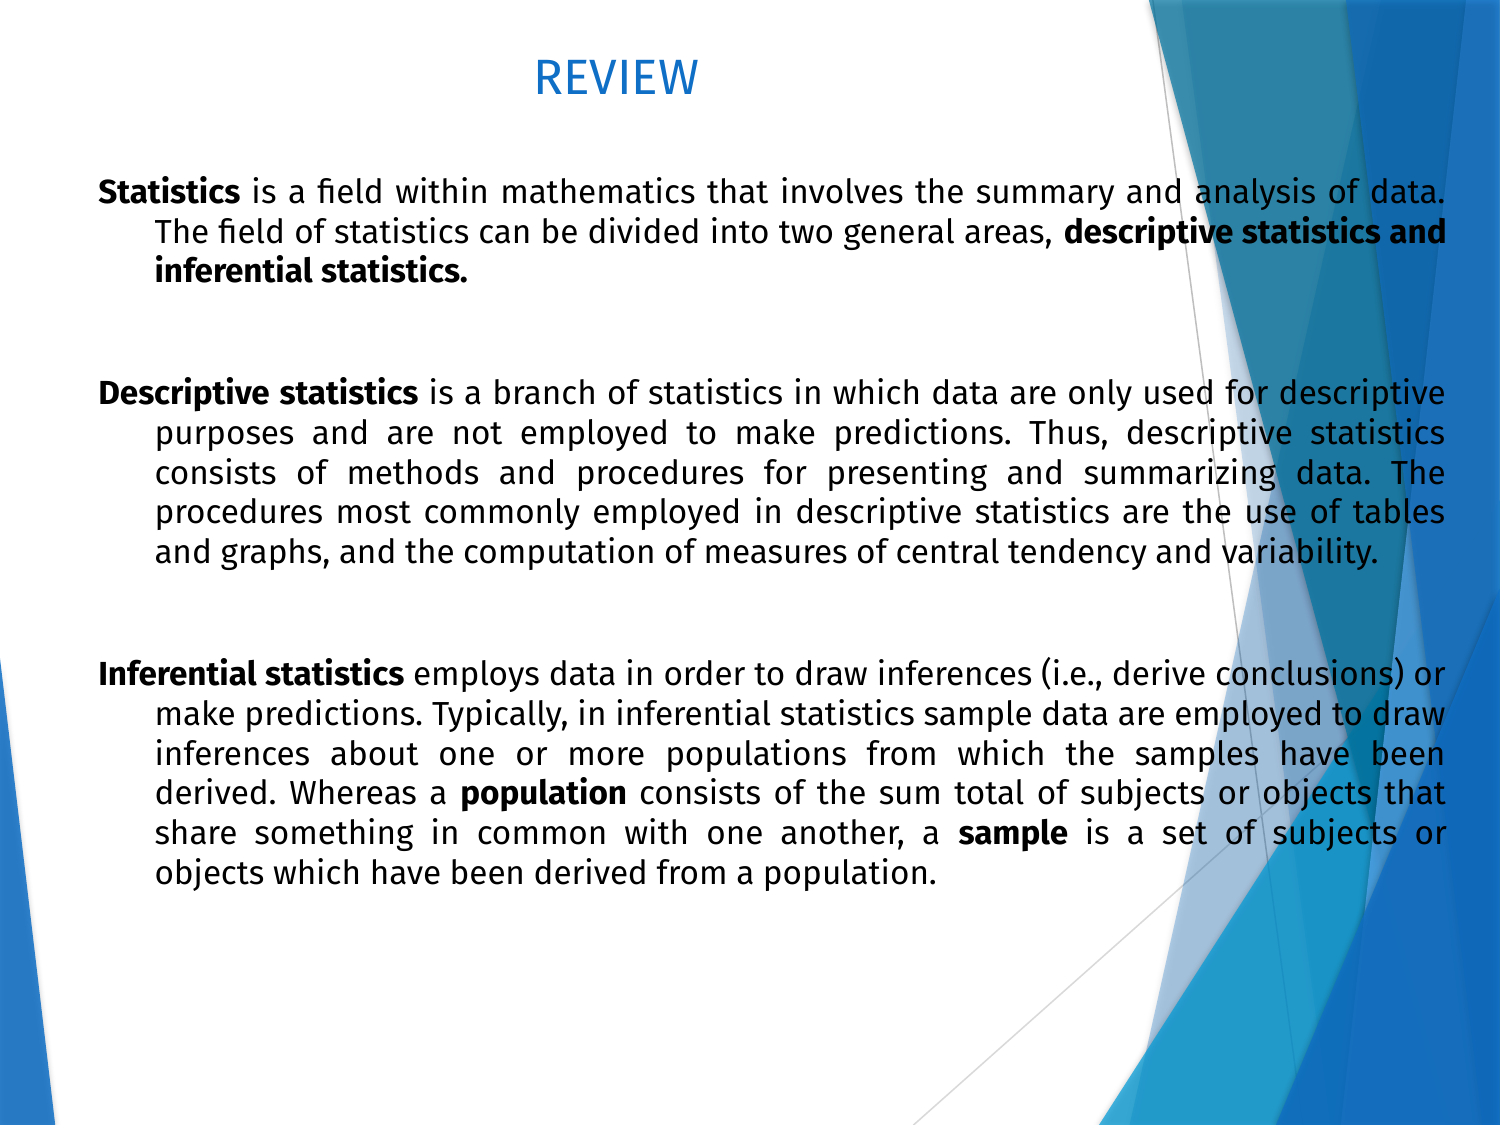

# REVIEW
Statistics is a field within mathematics that involves the summary and analysis of data. The field of statistics can be divided into two general areas, descriptive statistics and inferential statistics.

Descriptive statistics is a branch of statistics in which data are only used for descriptive purposes and are not employed to make predictions. Thus, descriptive statistics consists of methods and procedures for presenting and summarizing data. The procedures most commonly employed in descriptive statistics are the use of tables and graphs, and the computation of measures of central tendency and variability.

Inferential statistics employs data in order to draw inferences (i.e., derive conclusions) or make predictions. Typically, in inferential statistics sample data are employed to draw inferences about one or more populations from which the samples have been derived. Whereas a population consists of the sum total of subjects or objects that share something in common with one another, a sample is a set of subjects or objects which have been derived from a population.